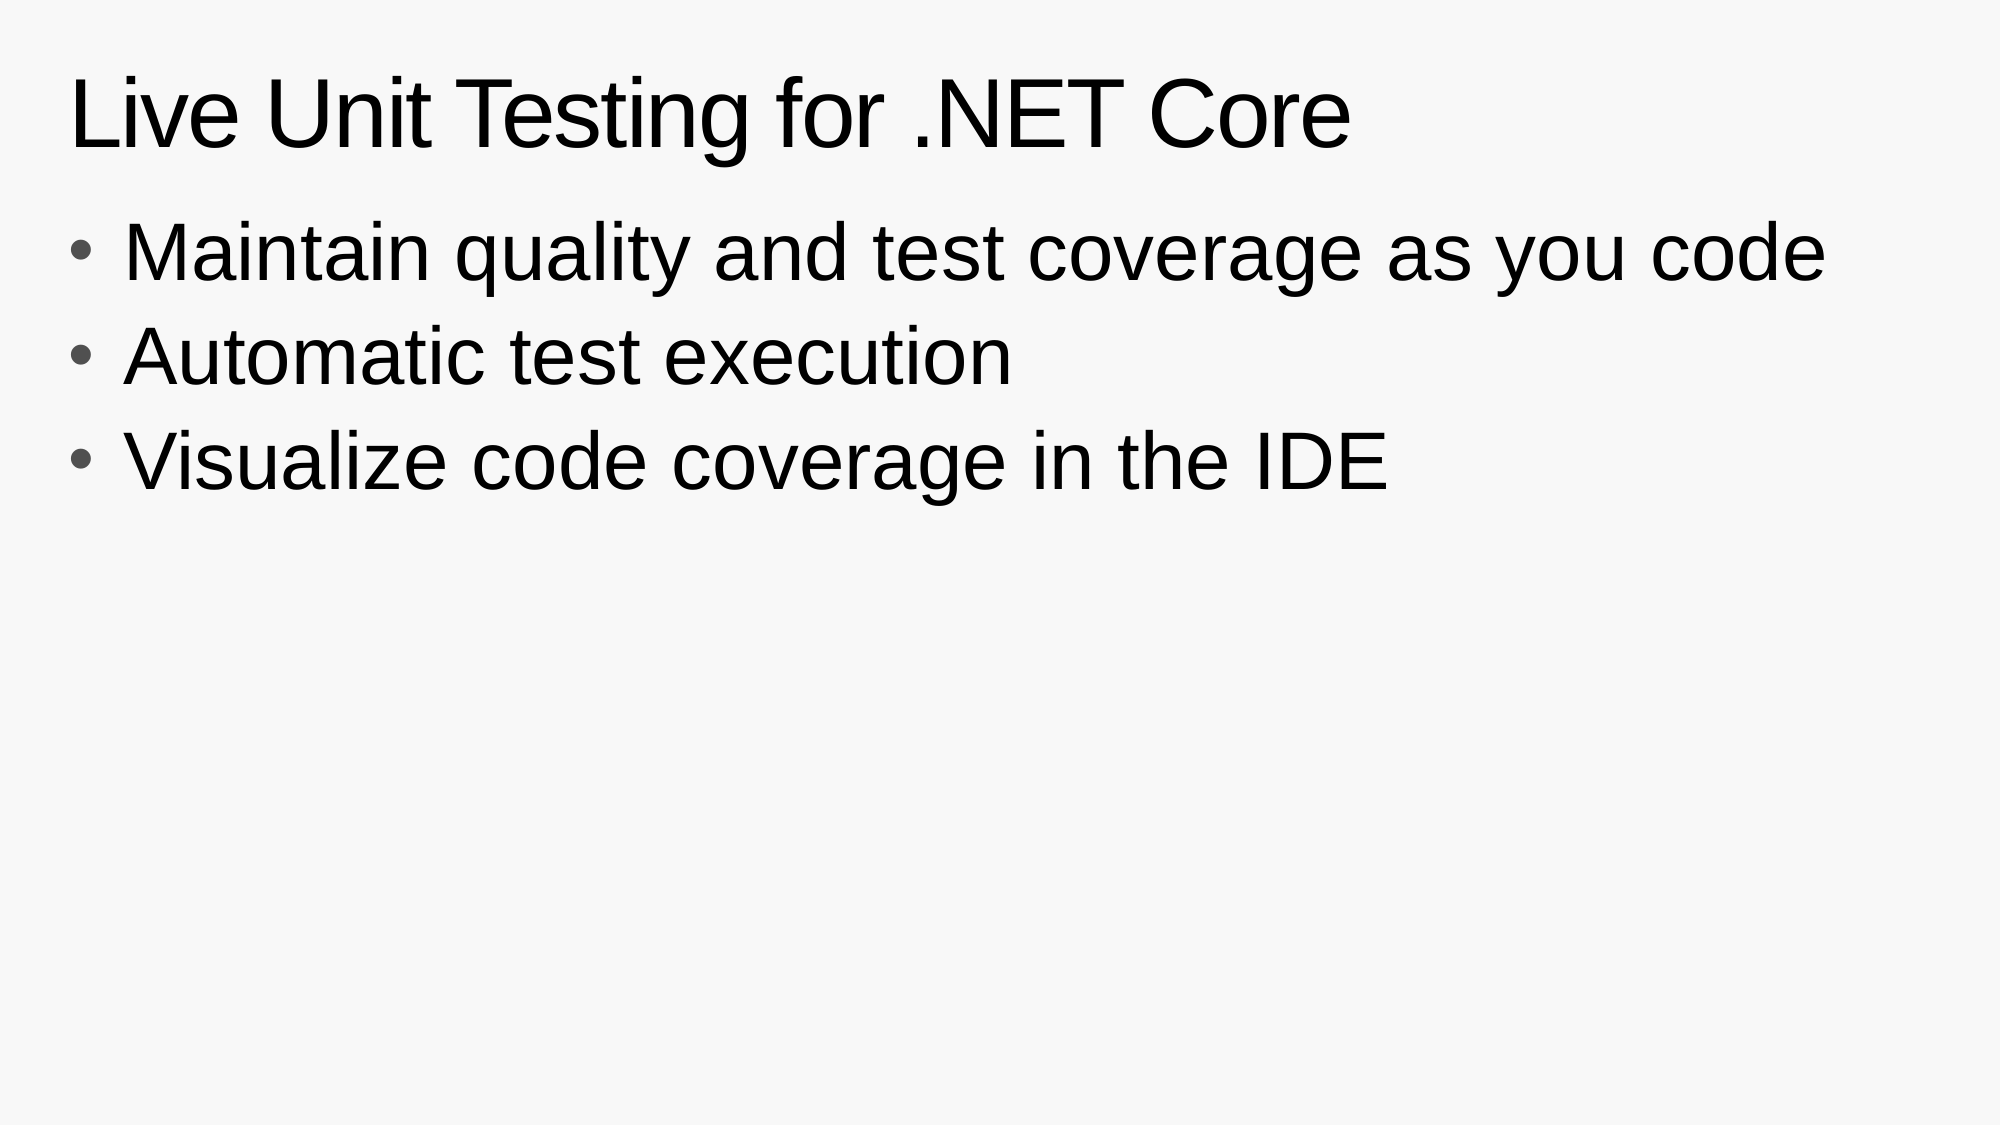

# Live Unit Testing for .NET Core
Maintain quality and test coverage as you code
Automatic test execution
Visualize code coverage in the IDE